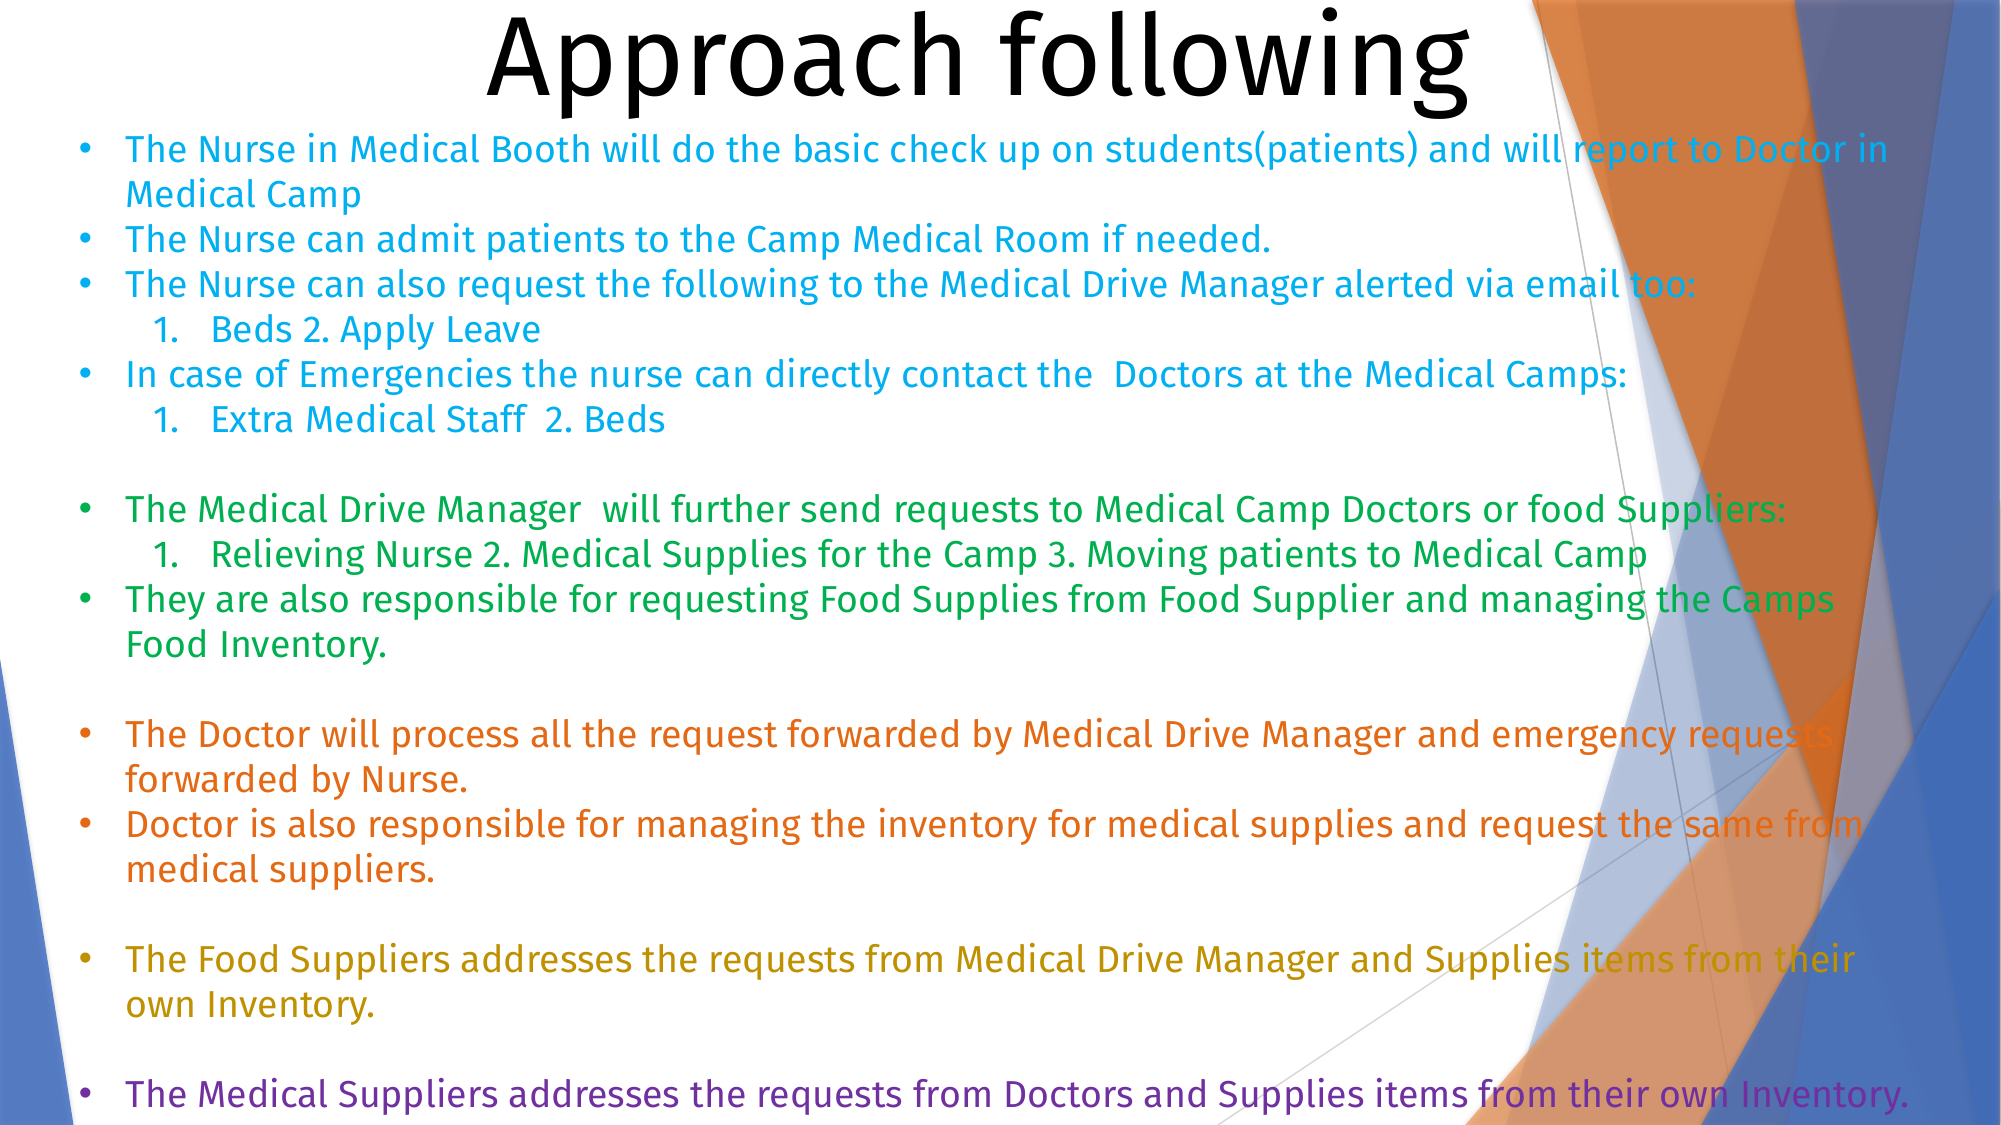

Approach following

The Nurse in Medical Booth will do the basic check up on students(patients) and will report to Doctor in Medical Camp
The Nurse can admit patients to the Camp Medical Room if needed.
The Nurse can also request the following to the Medical Drive Manager alerted via email too:
Beds 2. Apply Leave
In case of Emergencies the nurse can directly contact the  Doctors at the Medical Camps:
Extra Medical Staff  2. Beds

The Medical Drive Manager  will further send requests to Medical Camp Doctors or food Suppliers:
Relieving Nurse 2. Medical Supplies for the Camp 3. Moving patients to Medical Camp
They are also responsible for requesting Food Supplies from Food Supplier and managing the Camps Food Inventory.

The Doctor will process all the request forwarded by Medical Drive Manager and emergency requests forwarded by Nurse.
Doctor is also responsible for managing the inventory for medical supplies and request the same from medical suppliers.

The Food Suppliers addresses the requests from Medical Drive Manager and Supplies items from their own Inventory.

The Medical Suppliers addresses the requests from Doctors and Supplies items from their own Inventory.